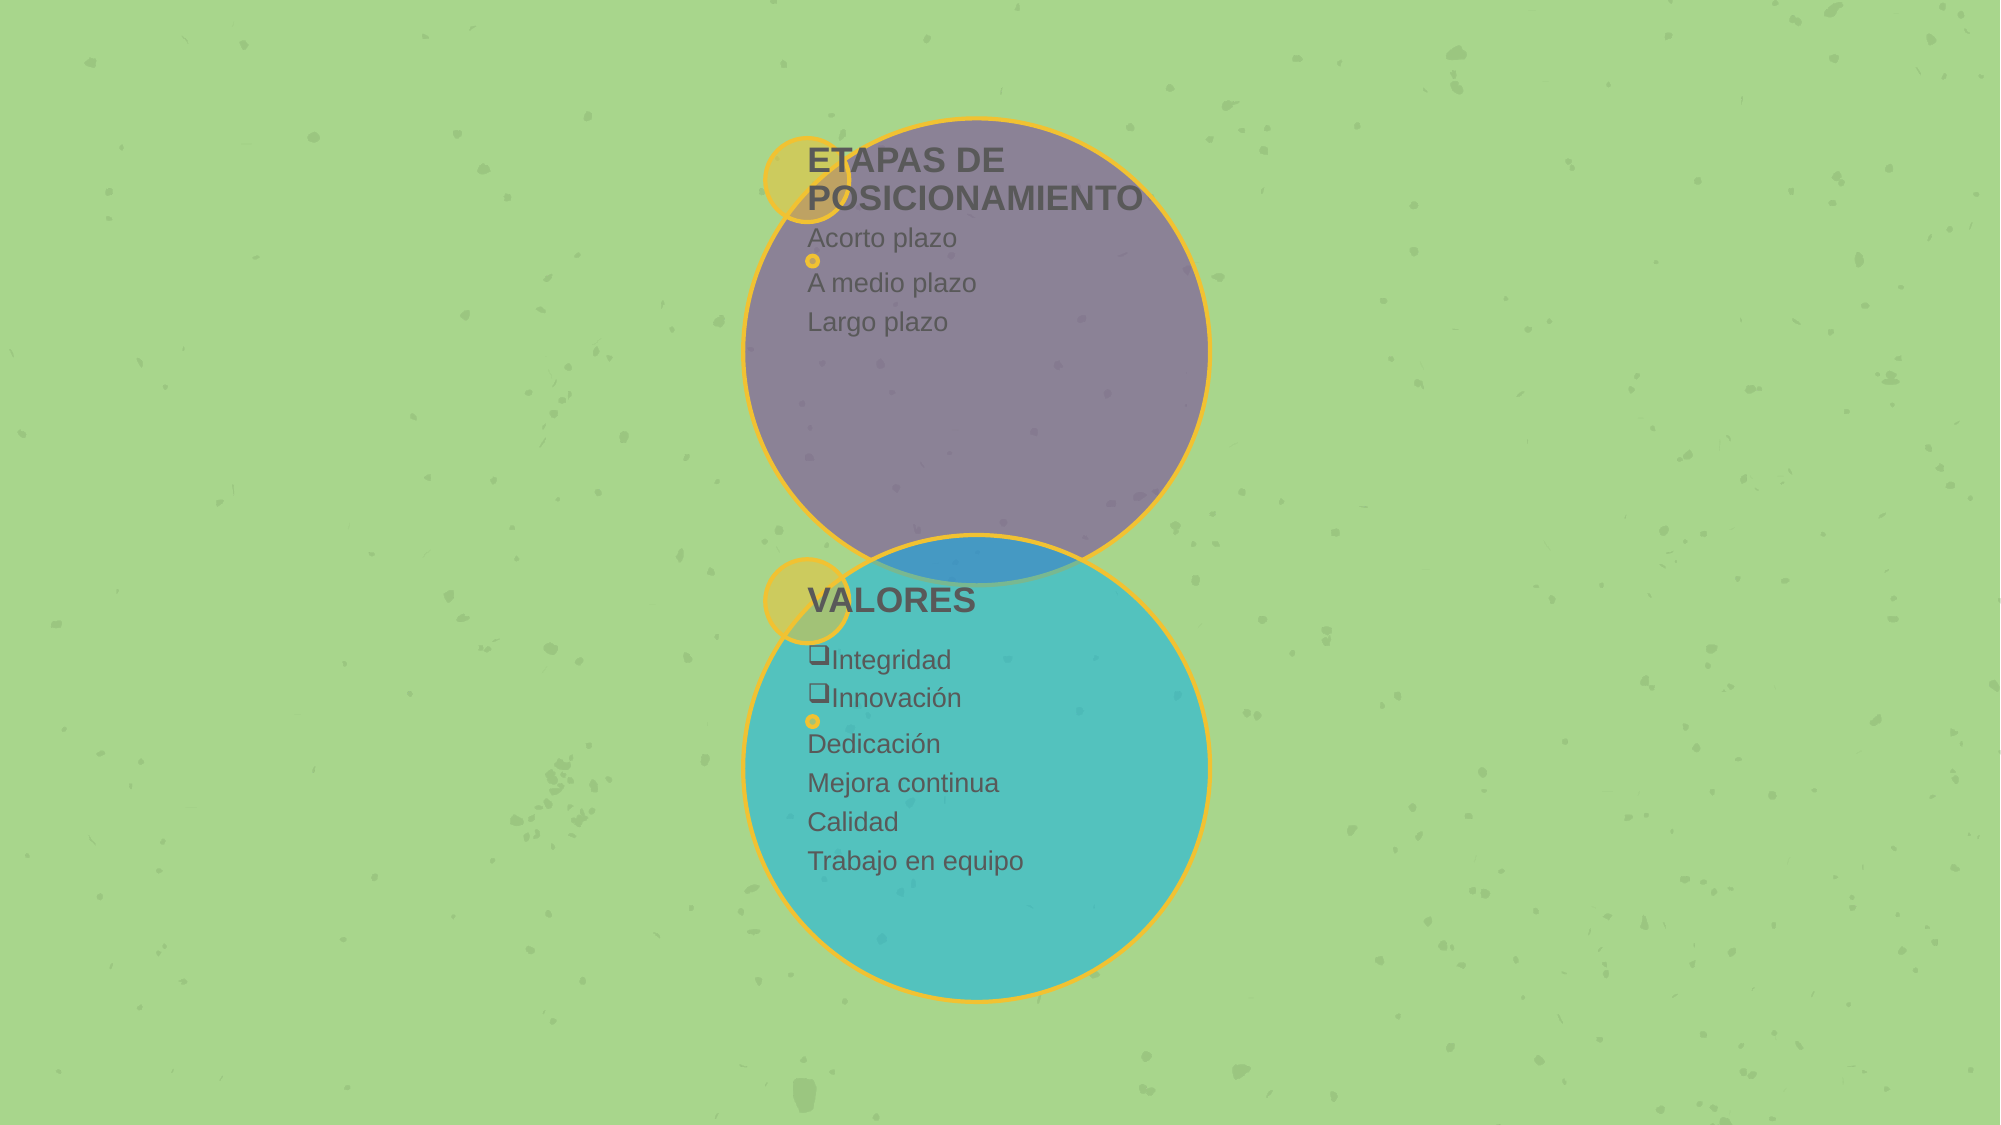

ETAPAS DE POSICIONAMIENTO
Acorto plazo
A medio plazo
Largo plazo
VALORES
Integridad
Innovación
Dedicación
Mejora continua
Calidad
Trabajo en equipo